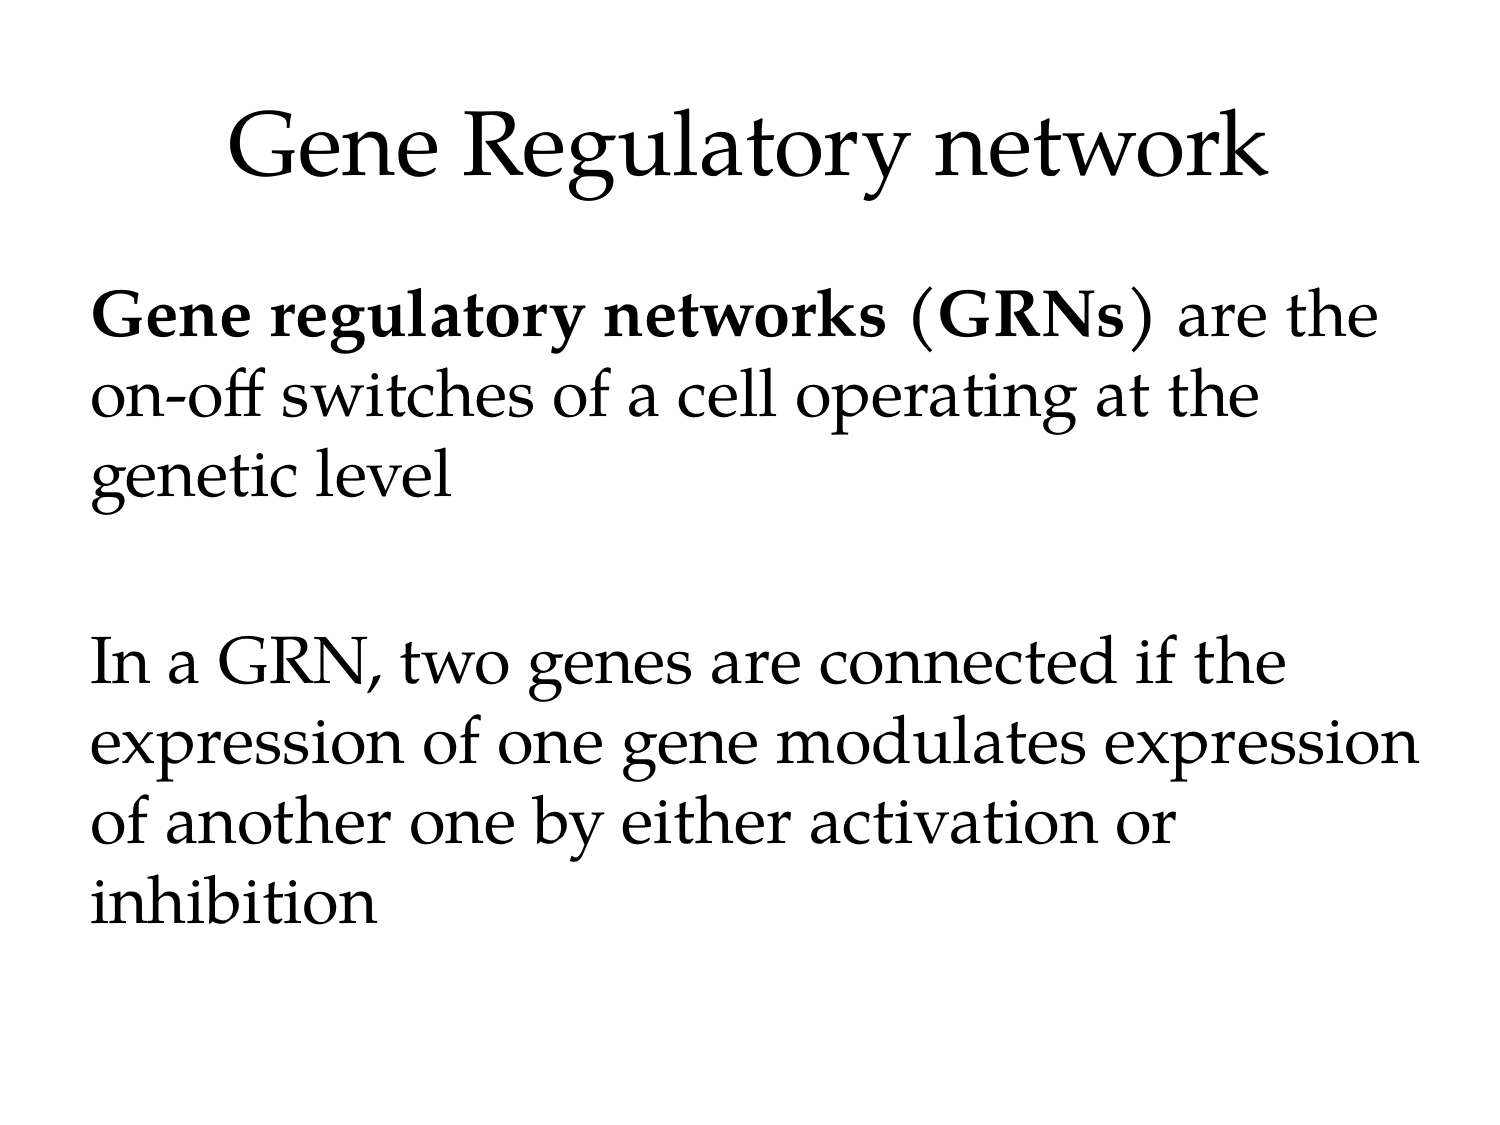

# Gene Regulatory network
Gene regulatory networks (GRNs) are the on-off switches of a cell operating at the genetic level

In a GRN, two genes are connected if the expression of one gene modulates expression of another one by either activation or inhibition